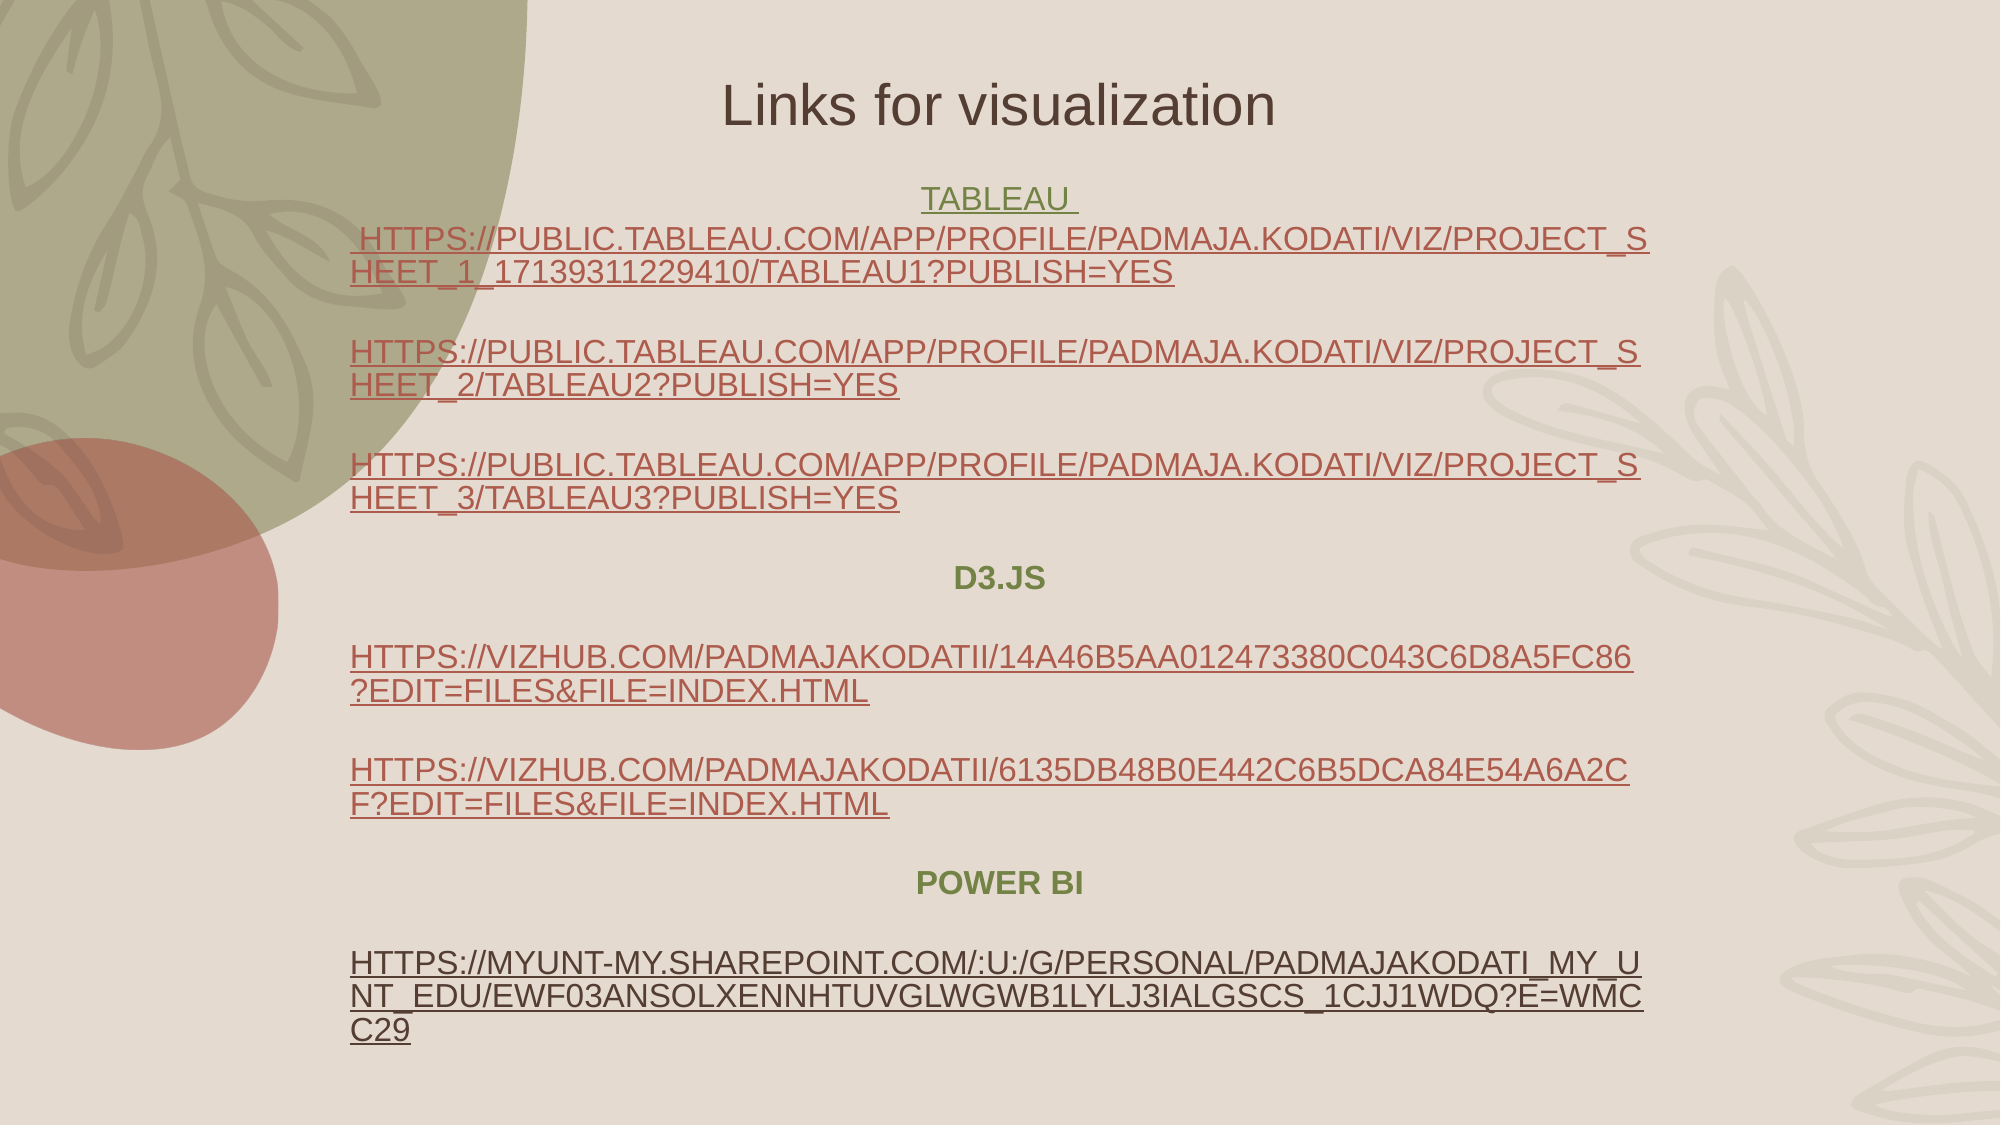

# Links for visualization
tABLEAU
 https://public.tableau.com/app/profile/padmaja.kodati/viz/Project_Sheet_1_17139311229410/Tableau1?publish=yes

https://public.tableau.com/app/profile/padmaja.kodati/viz/Project_Sheet_2/Tableau2?publish=yes

https://public.tableau.com/app/profile/padmaja.kodati/viz/Project_Sheet_3/Tableau3?publish=yes

D3.JS

https://vizhub.com/PadmajaKodatii/14a46b5aa012473380c043c6d8a5fc86?edit=files&file=index.html

https://vizhub.com/PadmajaKodatii/6135db48b0e442c6b5dca84e54a6a2cf?edit=files&file=index.html

Power bi

https://myunt-my.sharepoint.com/:u:/g/personal/padmajakodati_my_unt_edu/EWf03AnSoLxEnNHtuVgLwgwB1lYLj3iaLgScS_1cjj1WdQ?e=WmcC29